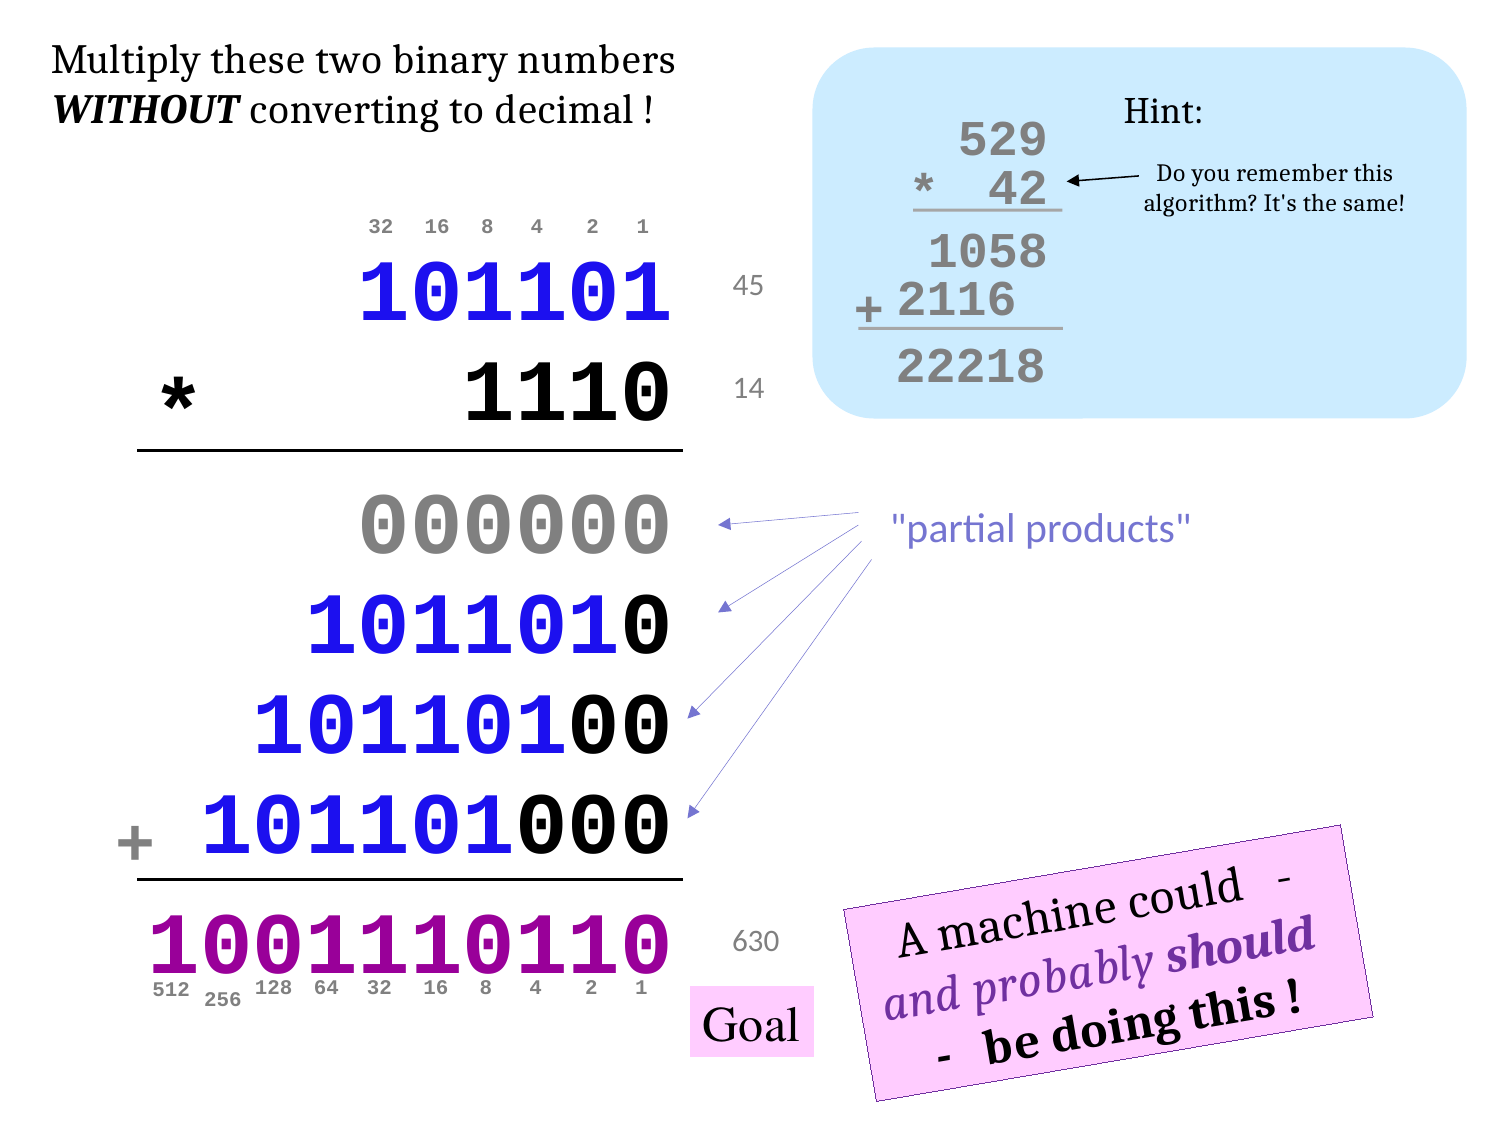

Multiply these two binary numbers WITHOUT converting to decimal !

Hint:
529
42
Do you remember this algorithm? It's the same!
*

32
16
8
4
2
1
1058

101101
45
2116
+
22218
1110

*
14
000000
"partial products"
1011010
10110100
101101000
+
A machine could   -  and probably should   -   be doing this !
1001110110
630
32
16
8
4
2
1
128
64
512
256
Goal